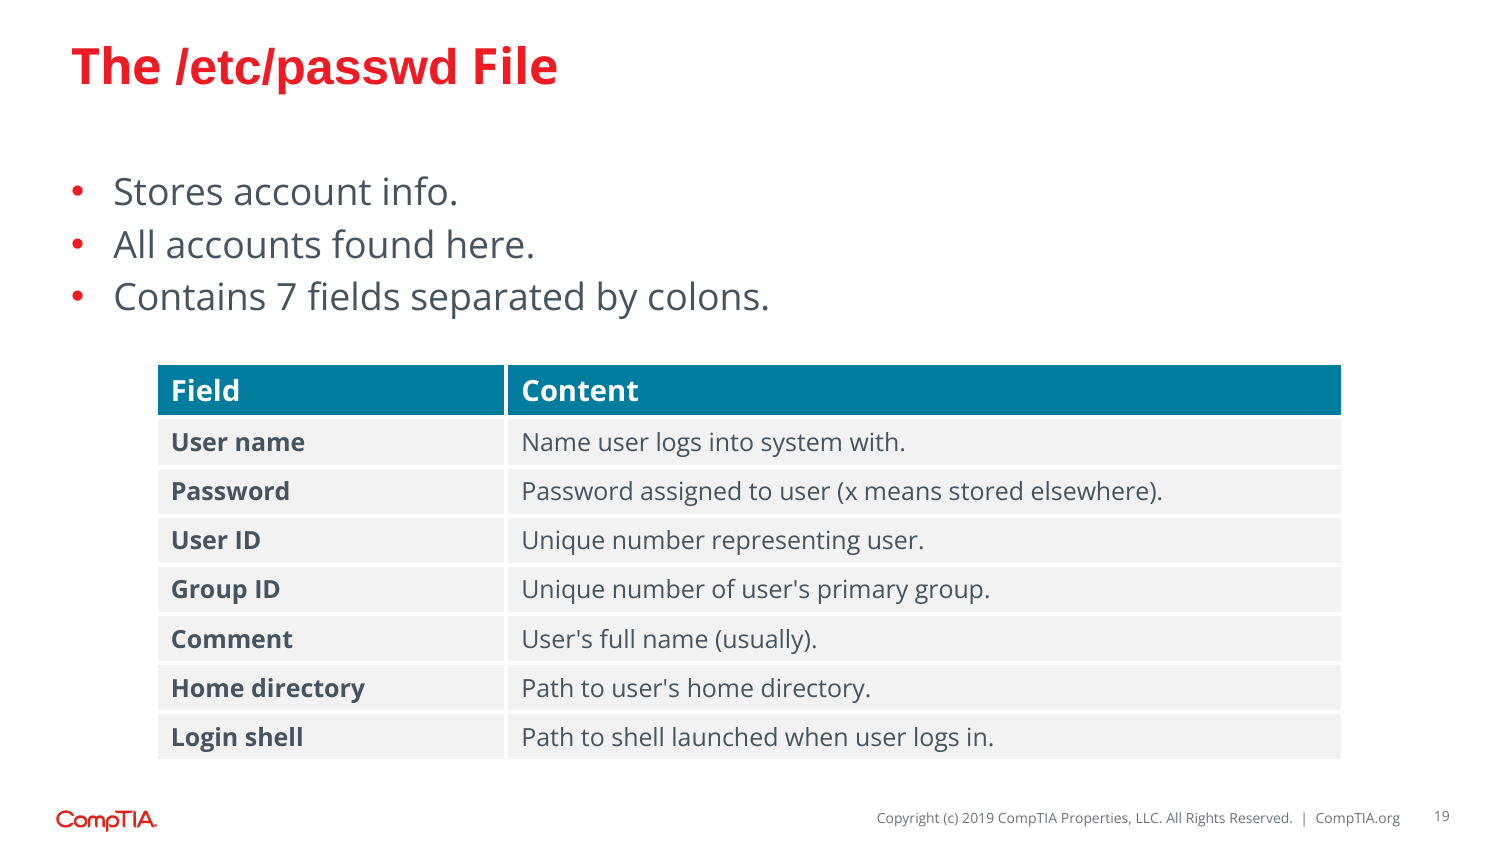

# The /etc/passwd File
Stores account info.
All accounts found here.
Contains 7 fields separated by colons.
| Field | Content |
| --- | --- |
| User name | Name user logs into system with. |
| Password | Password assigned to user (x means stored elsewhere). |
| User ID | Unique number representing user. |
| Group ID | Unique number of user's primary group. |
| Comment | User's full name (usually). |
| Home directory | Path to user's home directory. |
| Login shell | Path to shell launched when user logs in. |
19